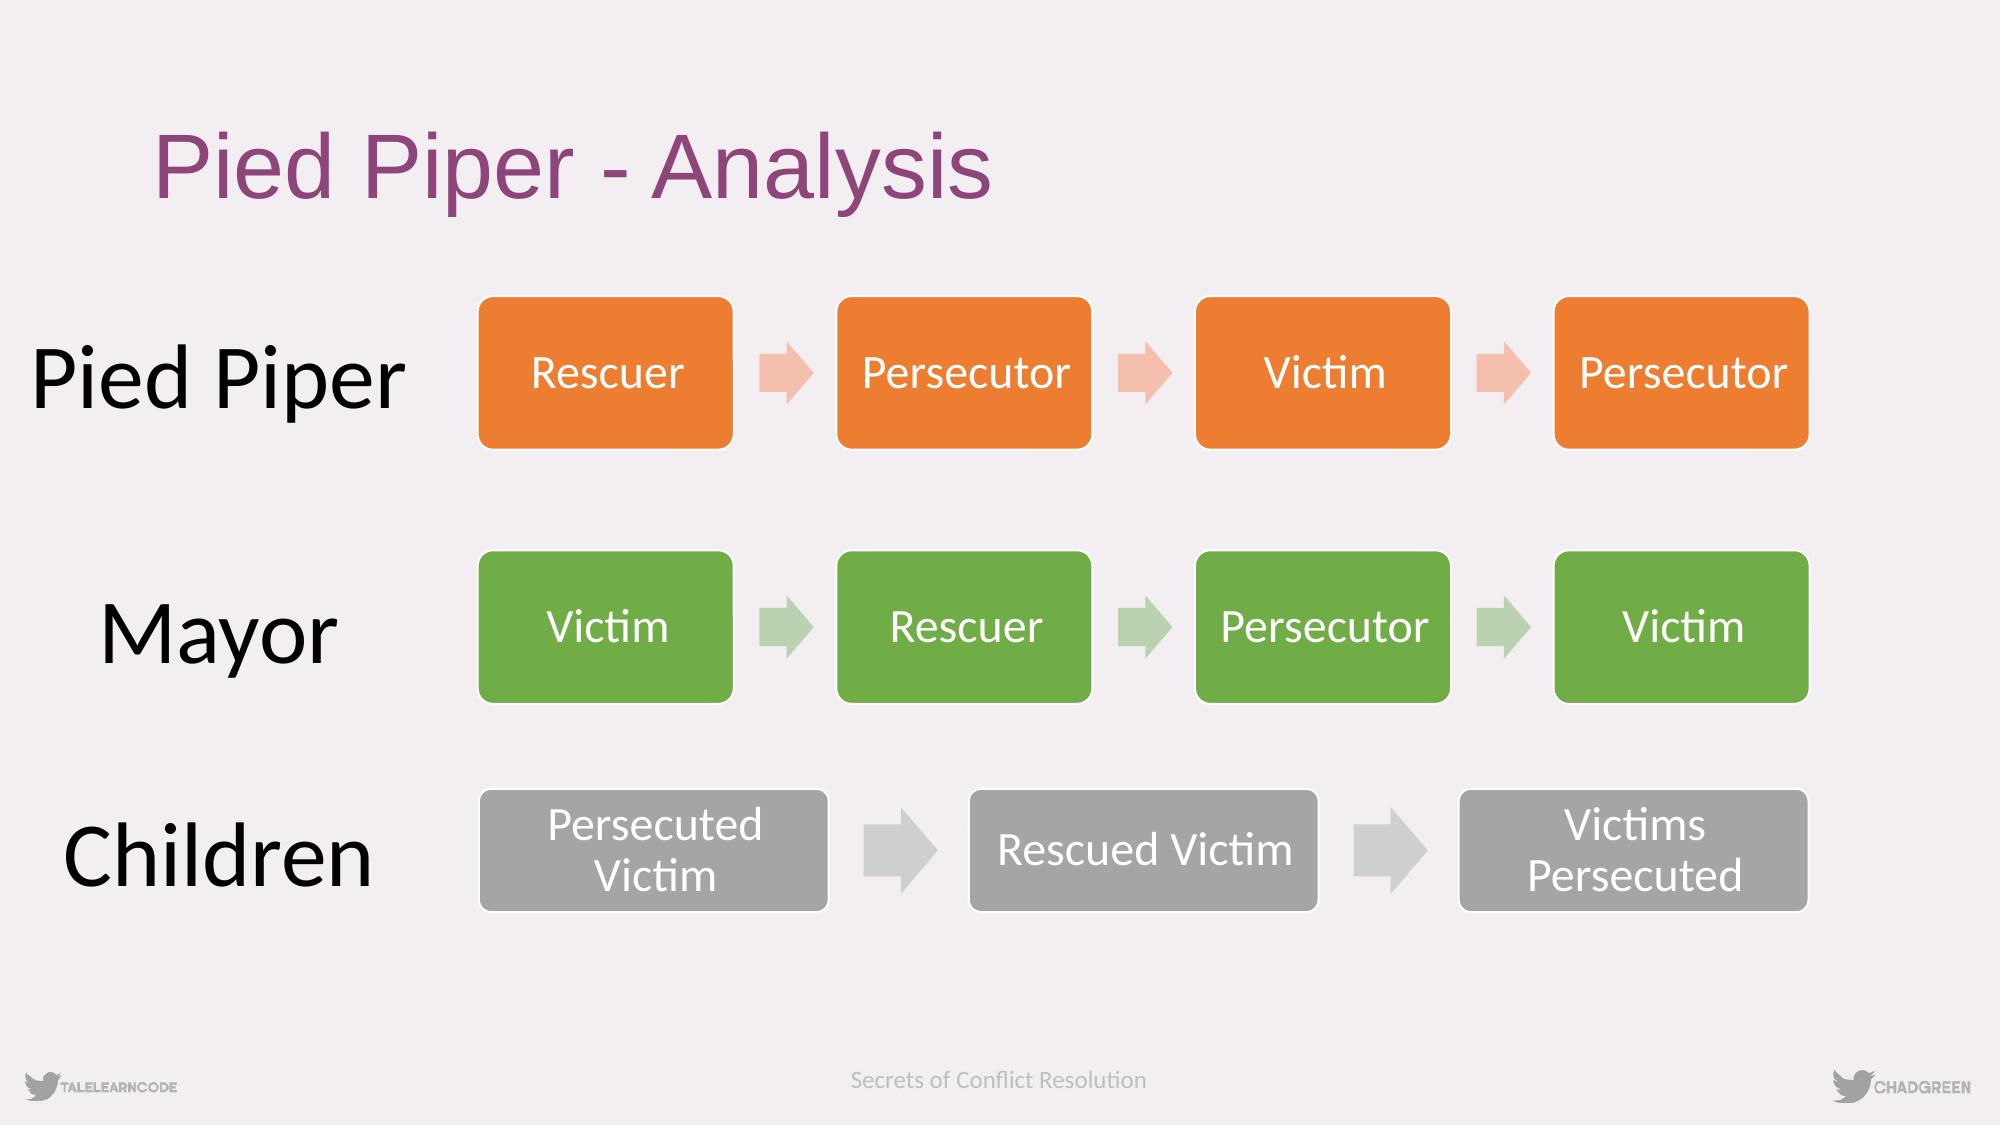

# Pied Piper - Analysis
Rescuer

Persecutor

Victim

Persecutor
Pied Piper
Victim

Rescuer

Persecutor

Victim
Mayor
Persecuted Victim

Rescued Victim

Victims Persecuted
Children